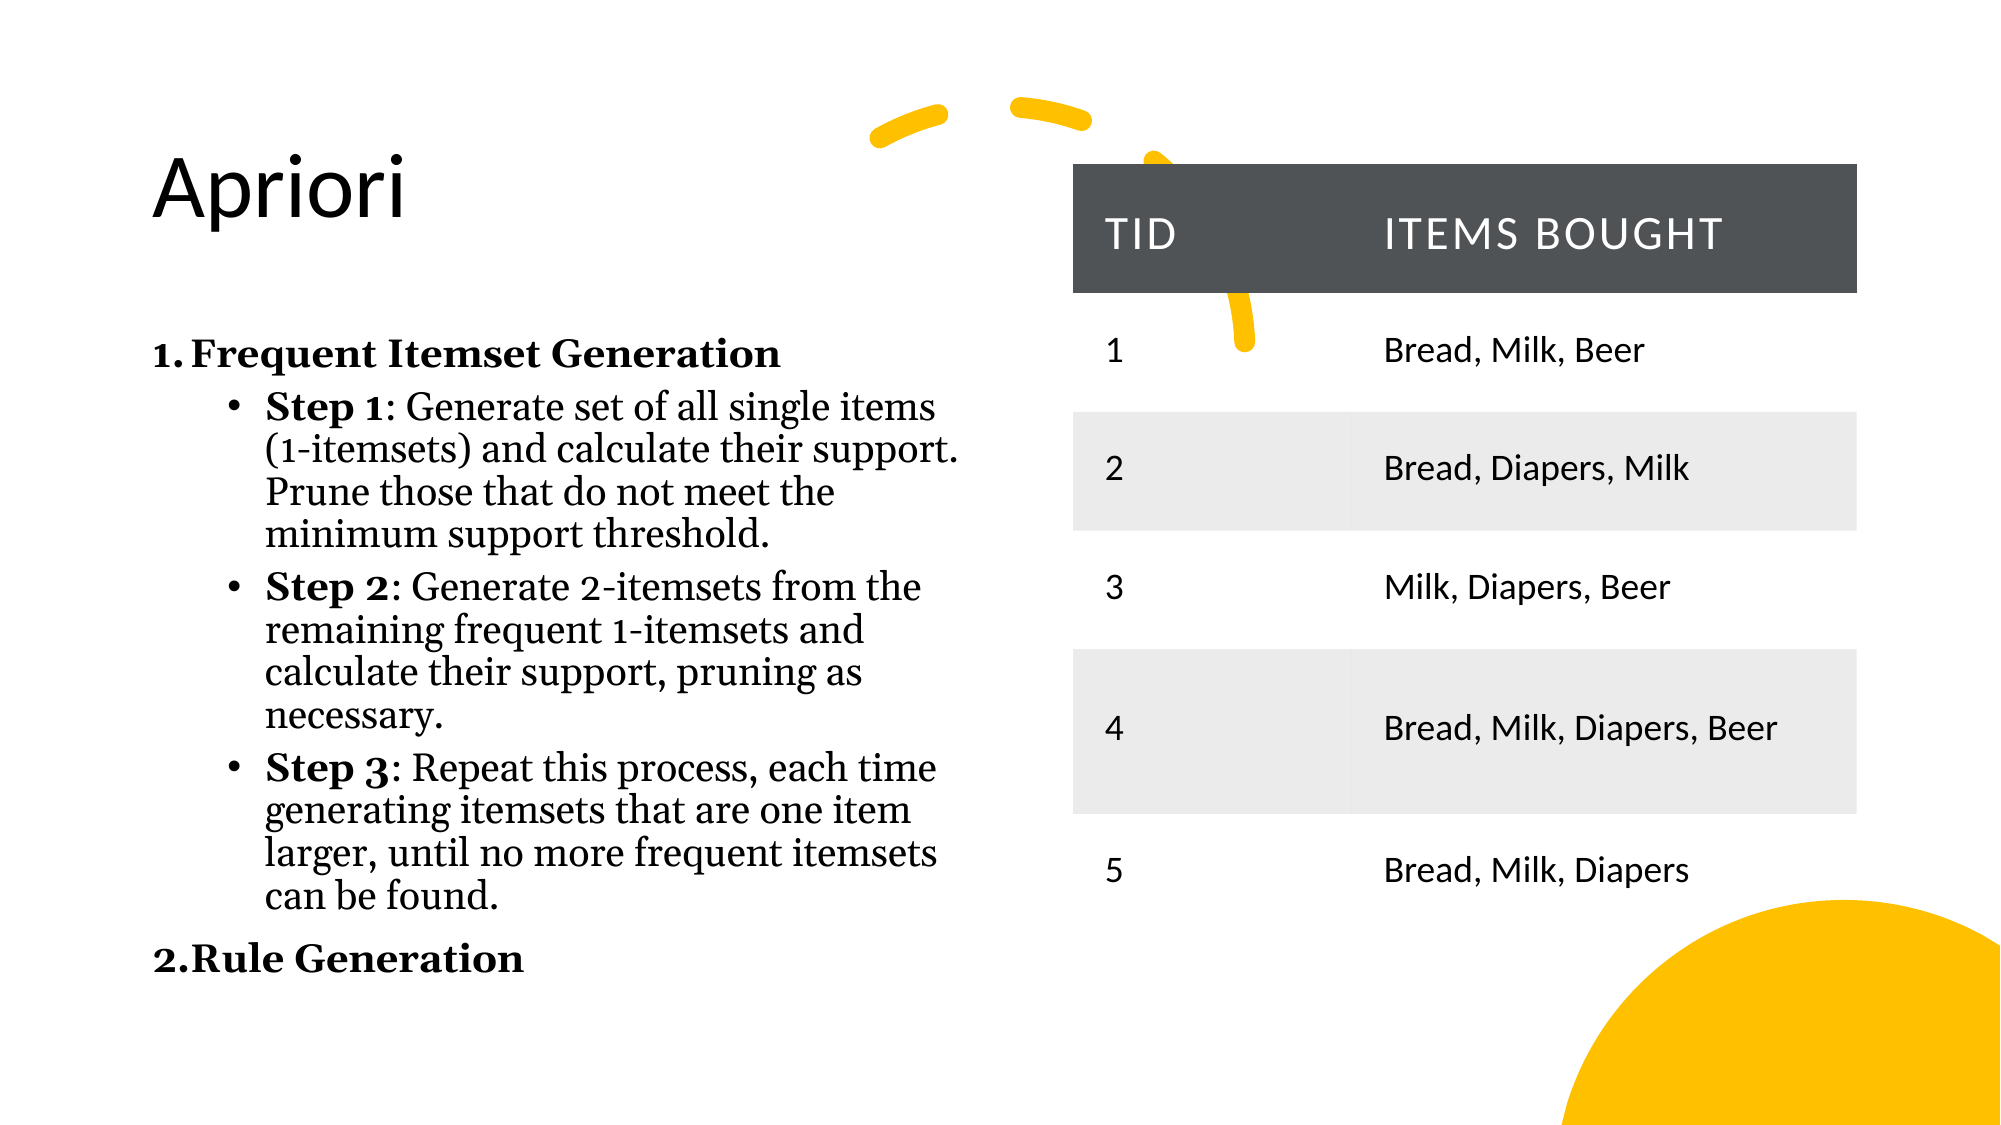

# Apriori

| TID | Items Bought |
| --- | --- |
| 1 | Bread, Milk, Beer |
| 2 | Bread, Diapers, Milk |
| 3 | Milk, Diapers, Beer |
| 4 | Bread, Milk, Diapers, Beer |
| 5 | Bread, Milk, Diapers |

Frequent Itemset Generation
Step 1: Generate set of all single items (1-itemsets) and calculate their support. Prune those that do not meet the minimum support threshold.
Step 2: Generate 2-itemsets from the remaining frequent 1-itemsets and calculate their support, pruning as necessary.
Step 3: Repeat this process, each time generating itemsets that are one item larger, until no more frequent itemsets can be found.
Rule Generation